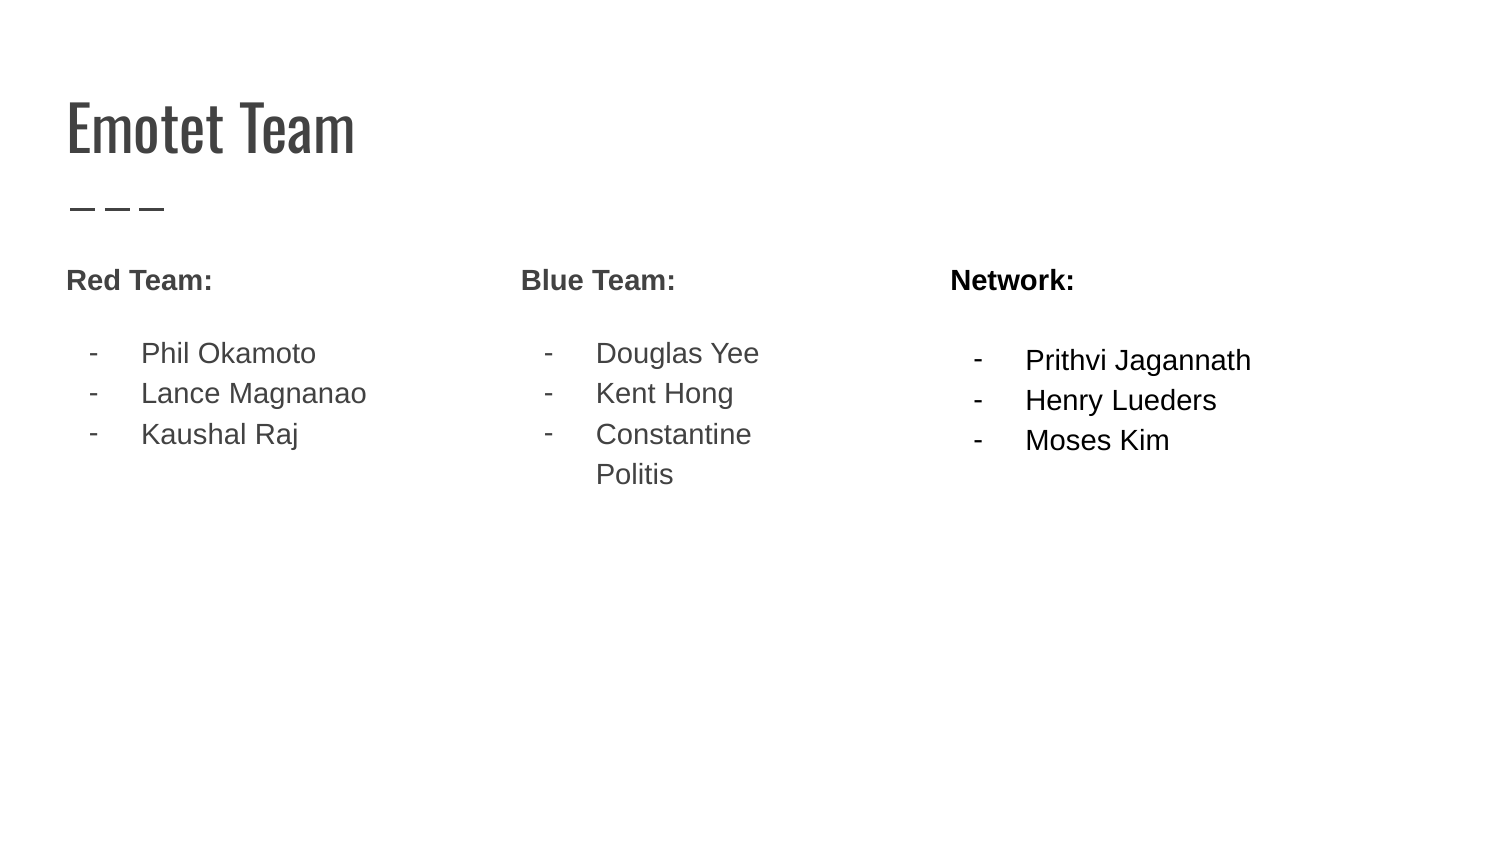

# Emotet Team
Red Team:
Phil Okamoto
Lance Magnanao
Kaushal Raj

Blue Team:
Douglas Yee
Kent Hong
Constantine
Politis

Network:

Prithvi Jagannath
Henry Lueders
Moses Kim